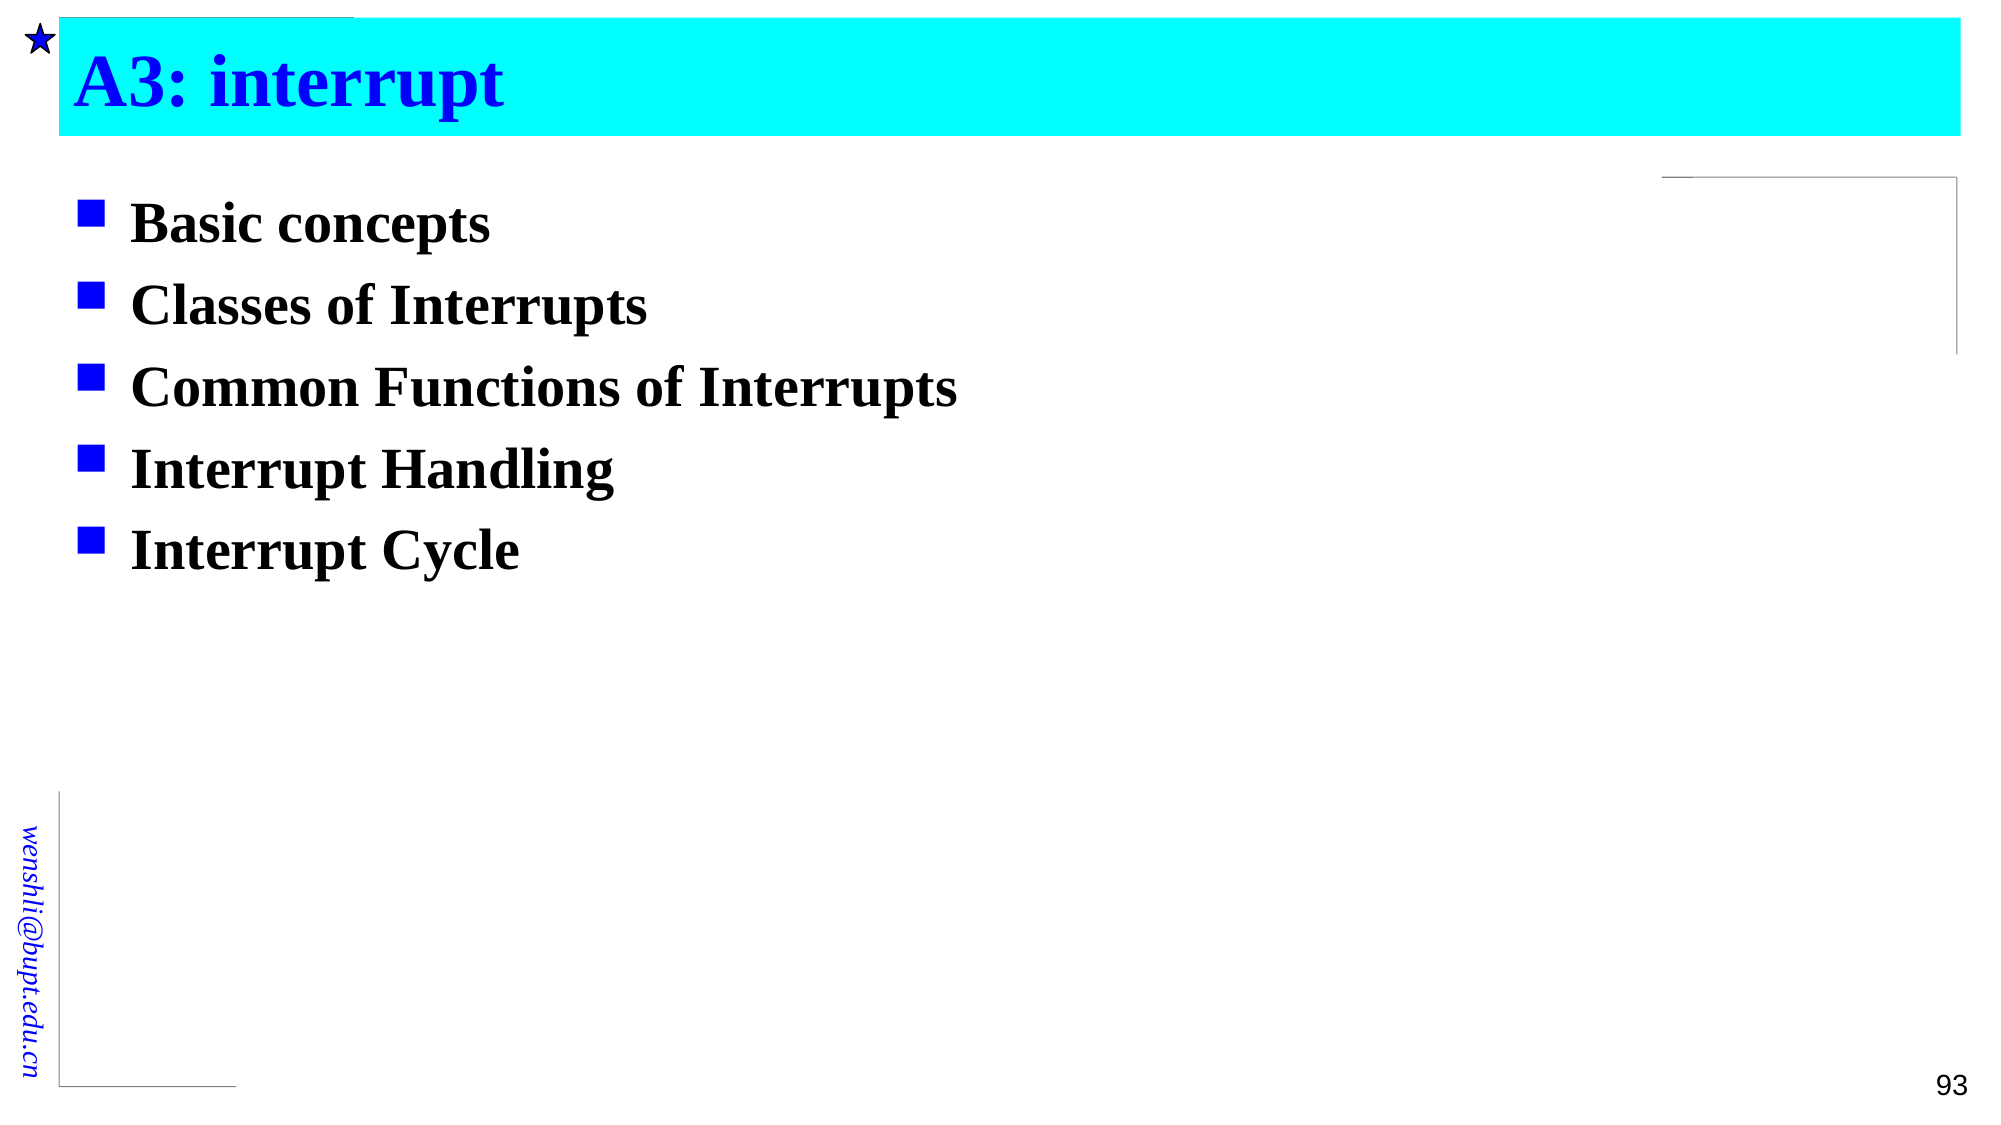

# A3: interrupt
Basic concepts
Classes of Interrupts
Common Functions of Interrupts
Interrupt Handling
Interrupt Cycle
93